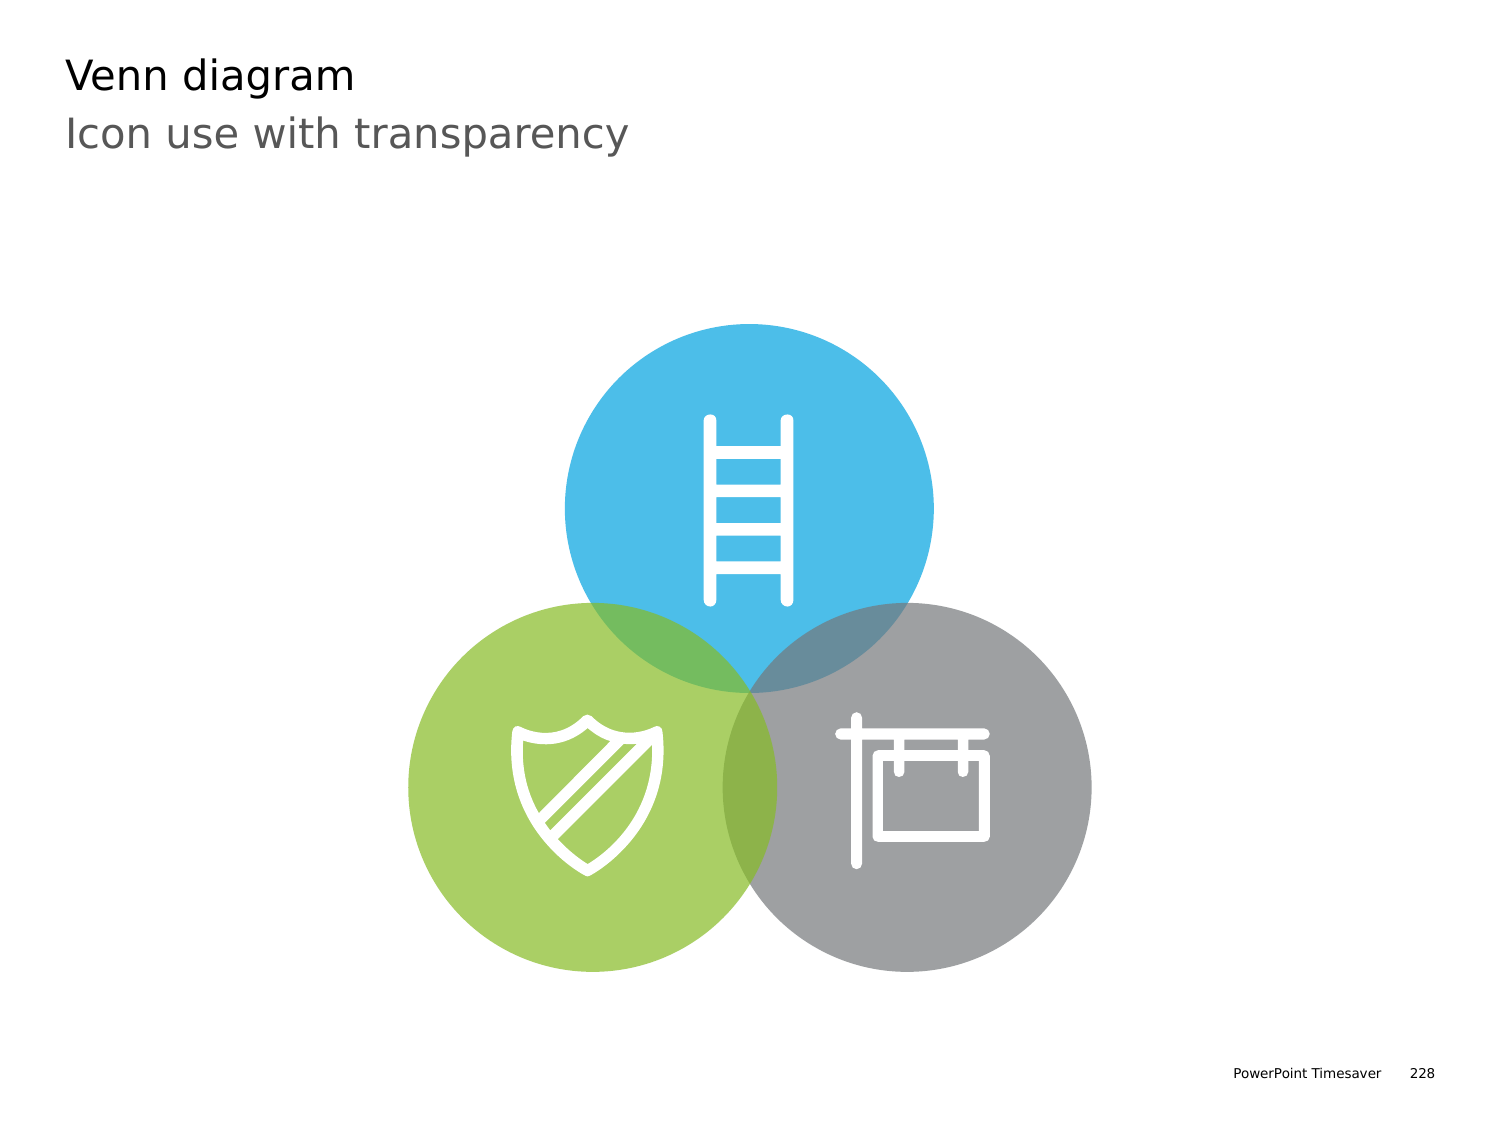

# Venn diagram
Icon use with transparency